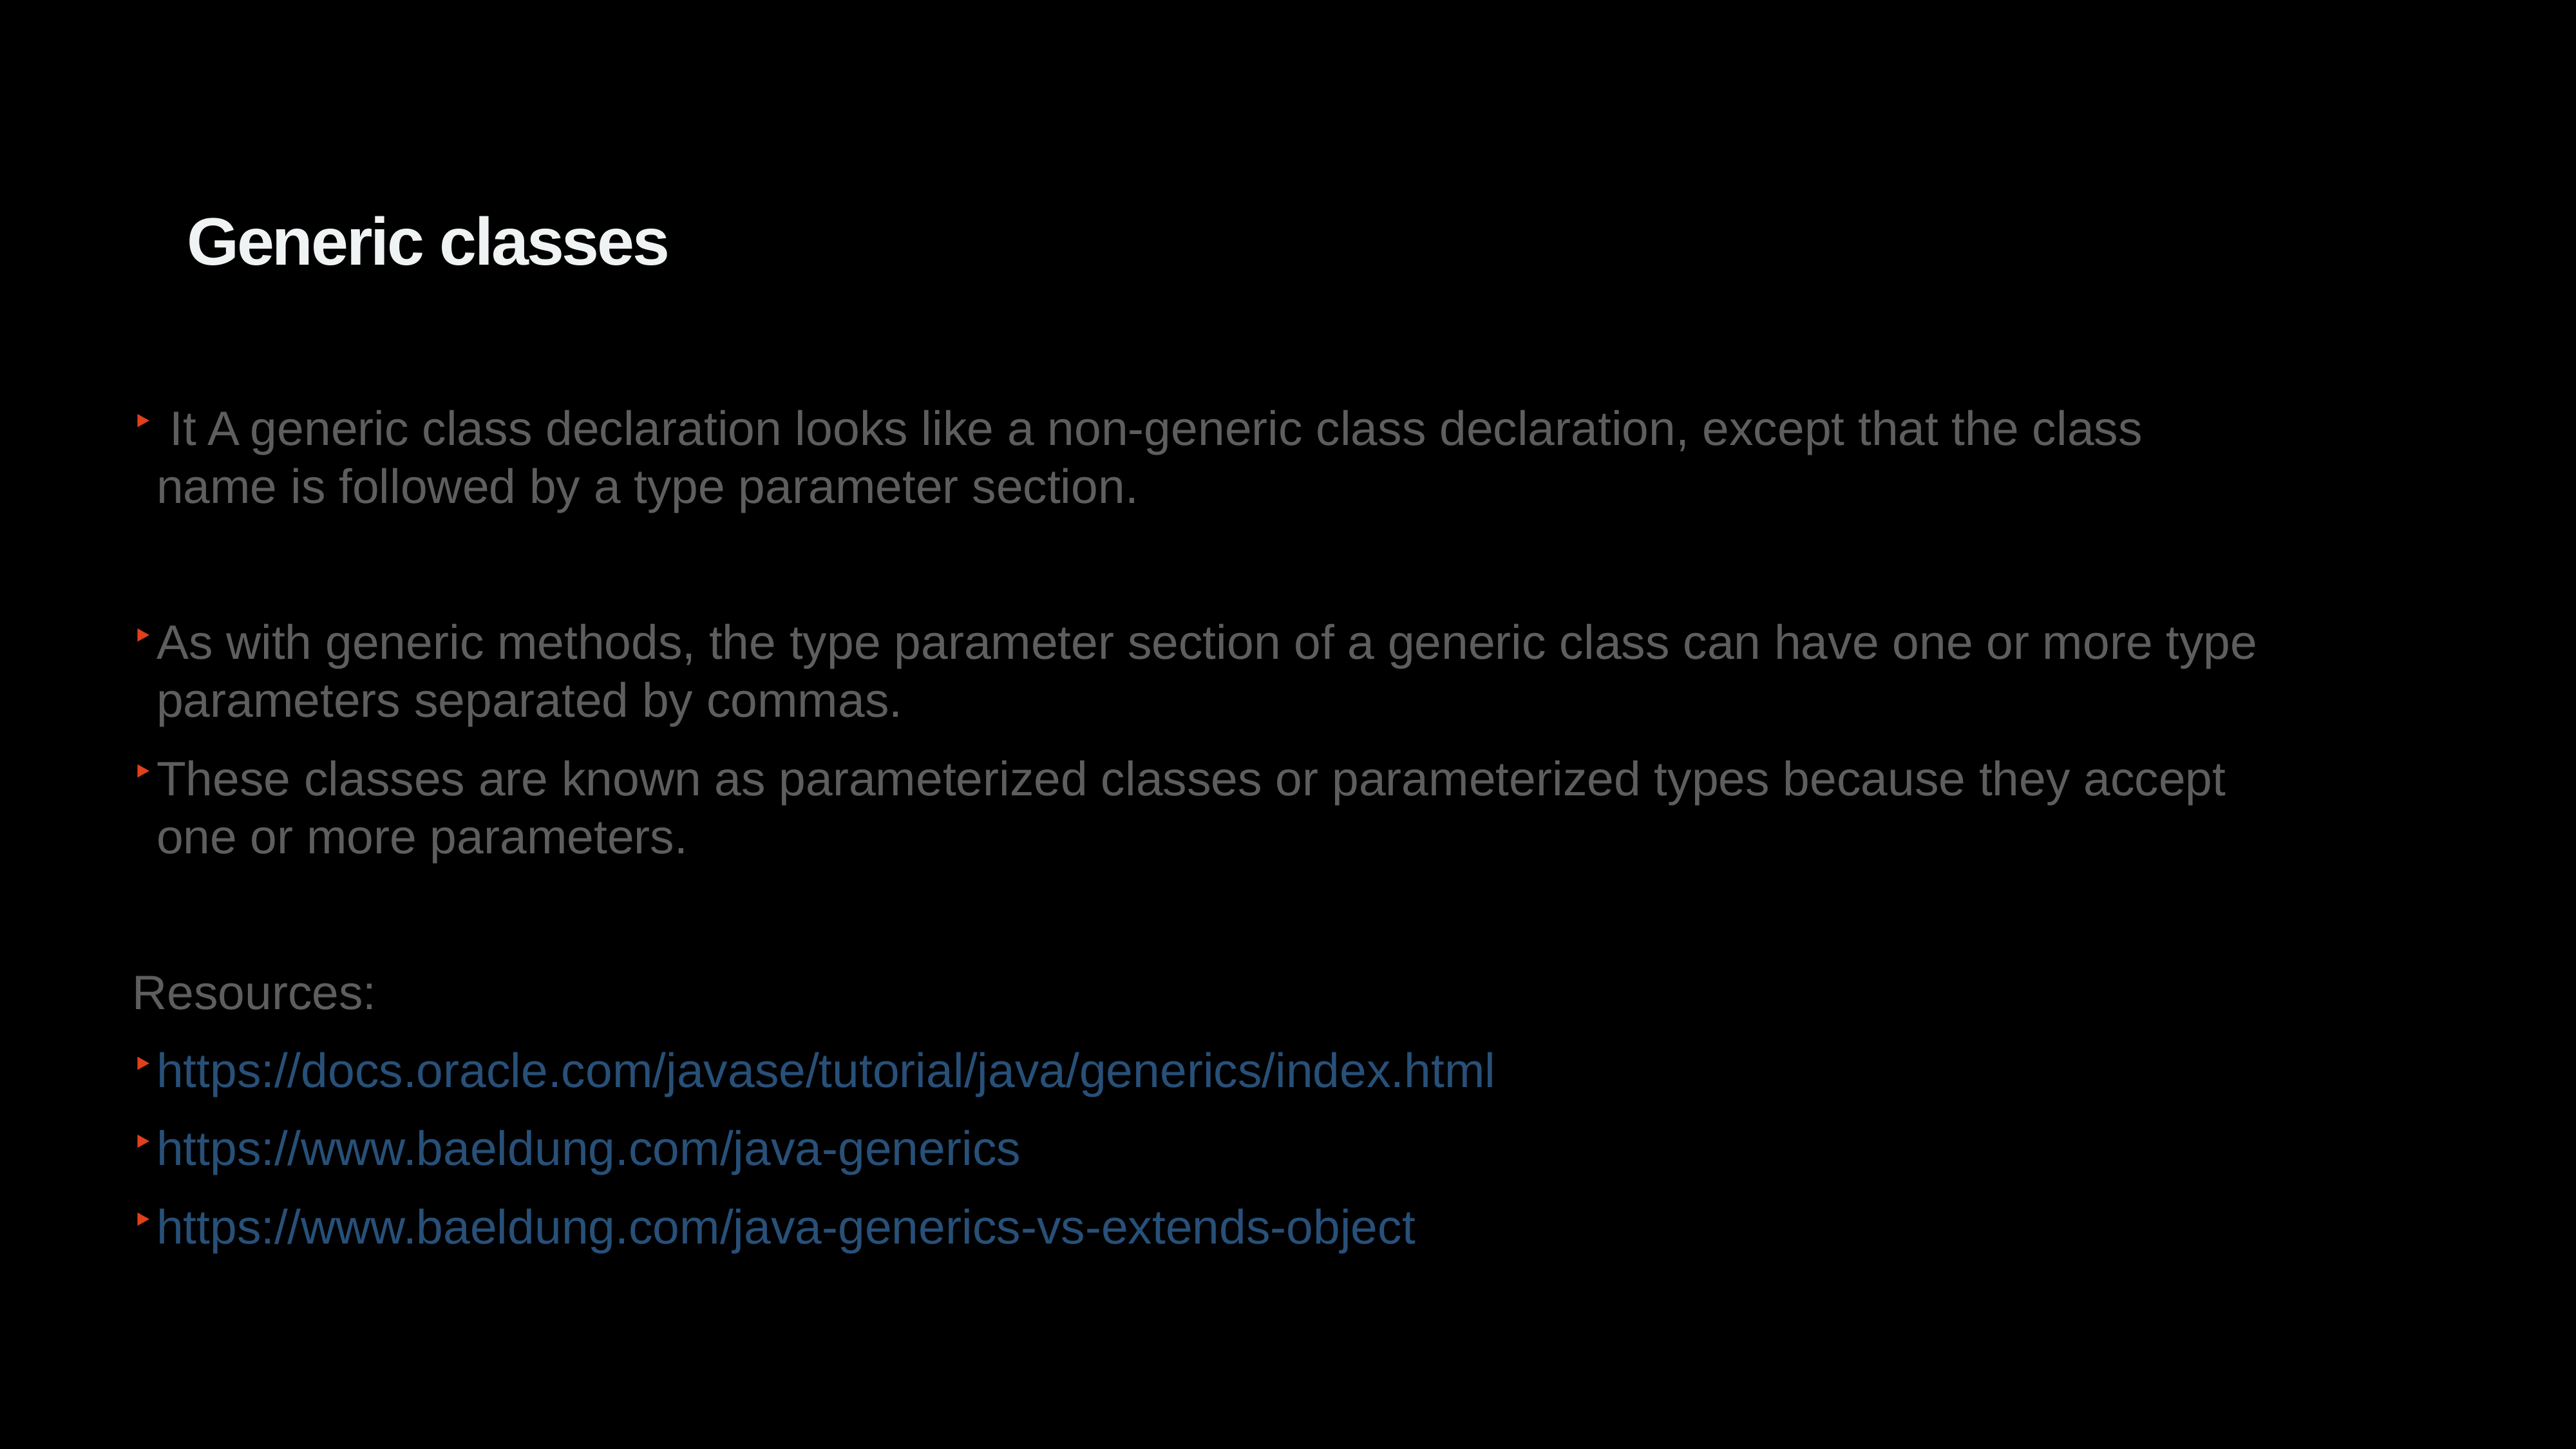

Generic classes
Bullet examples
 It A generic class declaration looks like a non-generic class declaration, except that the class name is followed by a type parameter section.

As with generic methods, the type parameter section of a generic class can have one or more type parameters separated by commas.
These classes are known as parameterized classes or parameterized types because they accept one or more parameters.

Resources:
https://docs.oracle.com/javase/tutorial/java/generics/index.html
https://www.baeldung.com/java-generics
https://www.baeldung.com/java-generics-vs-extends-object

30